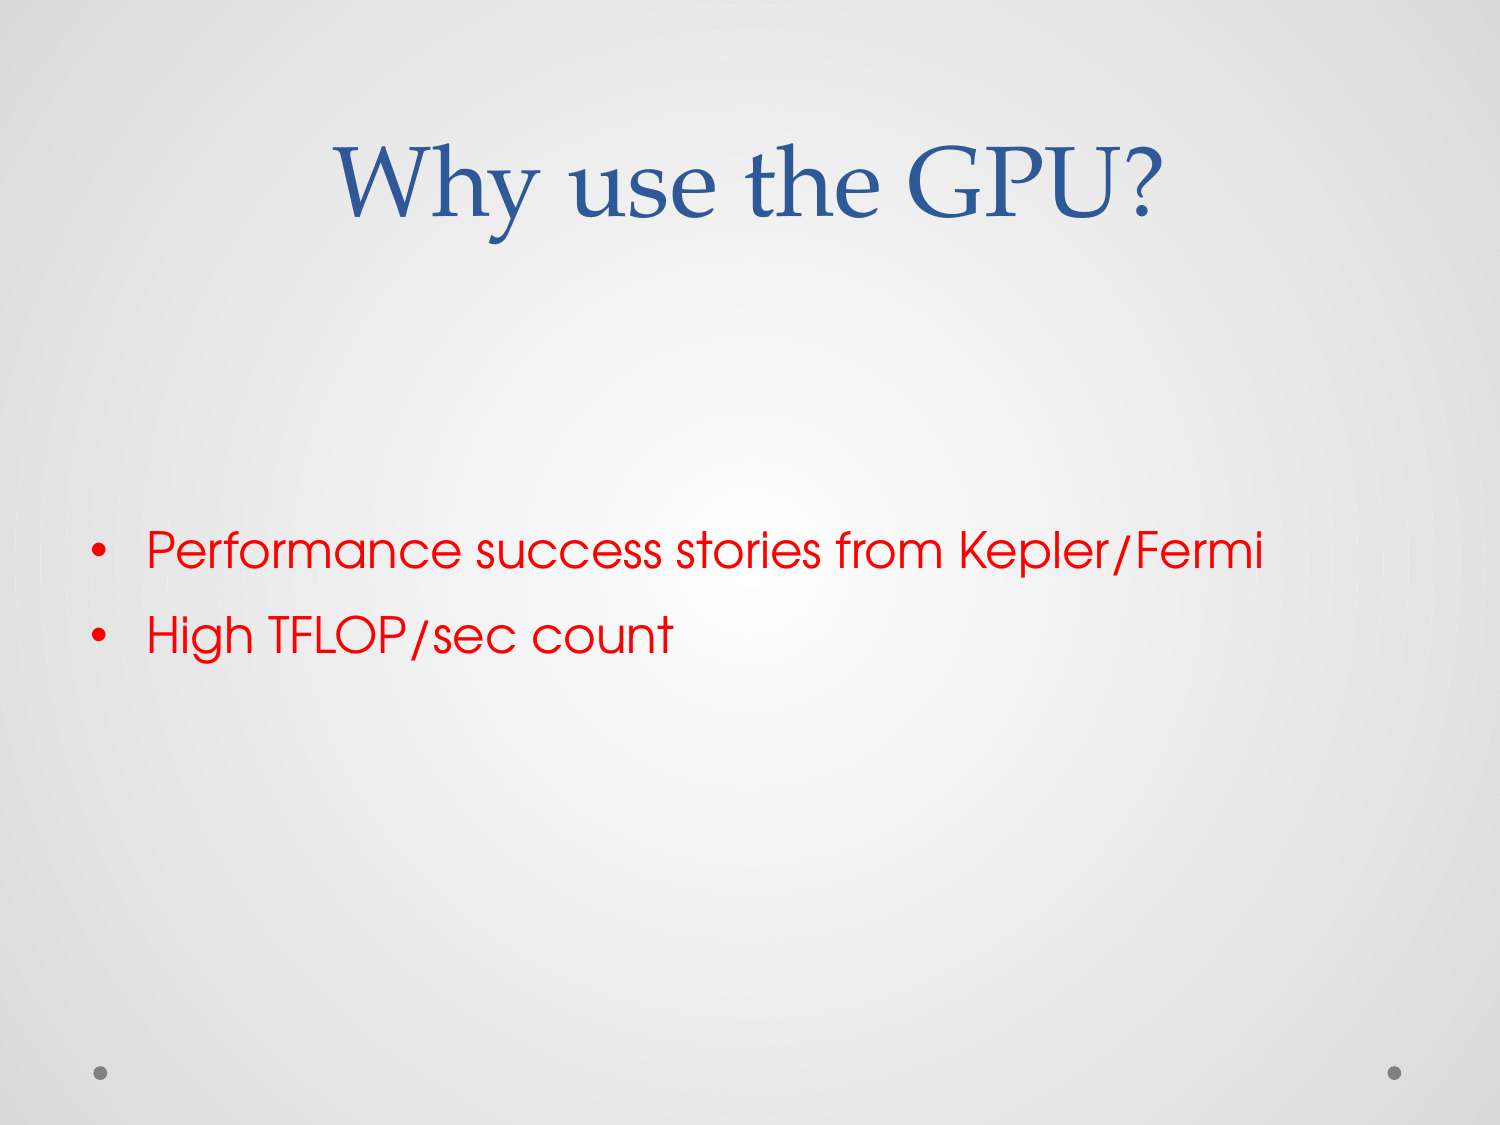

# Why use the GPU?
Performance success stories from Kepler/Fermi
High TFLOP/sec count